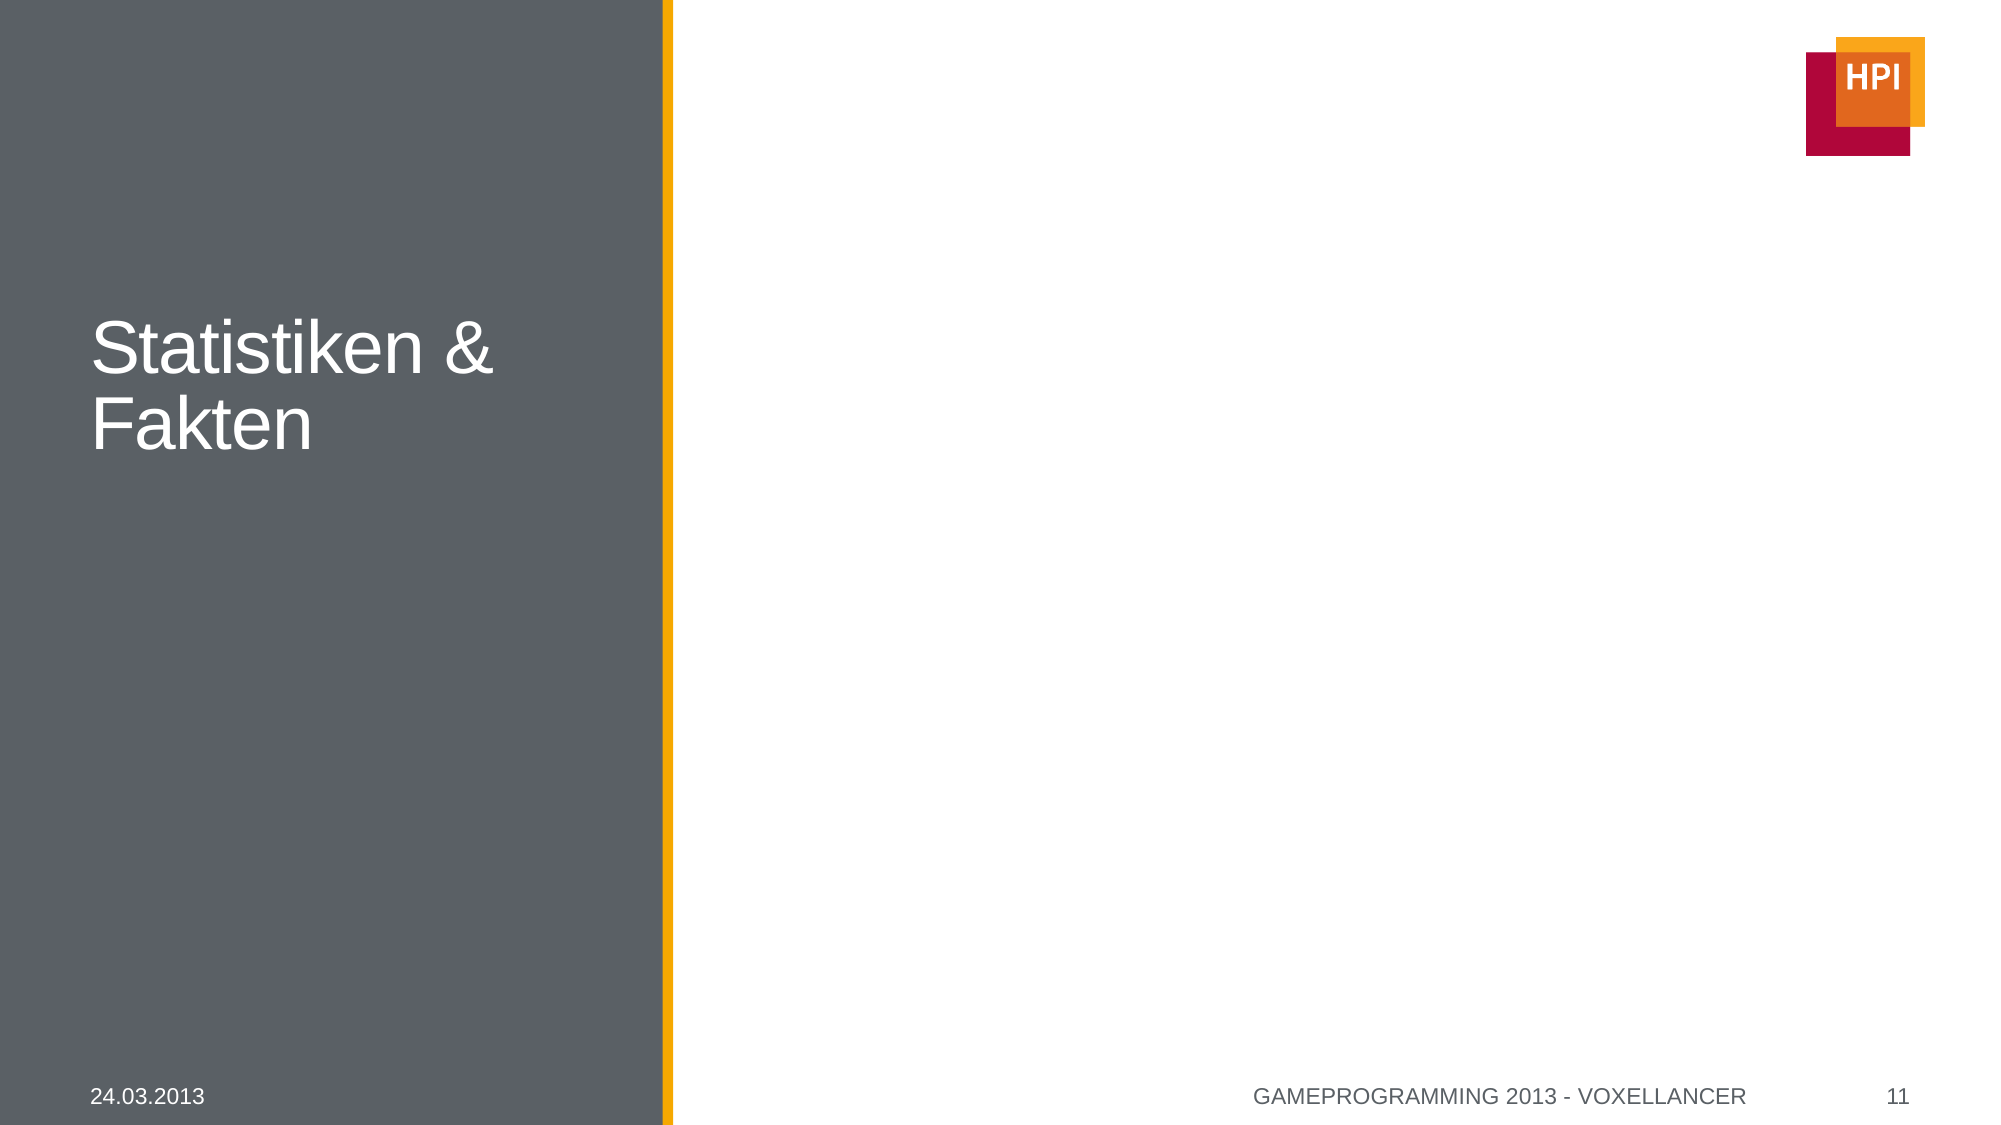

# Statistiken & Fakten

24.03.2013
Gameprogramming 2013 - Voxellancer
11